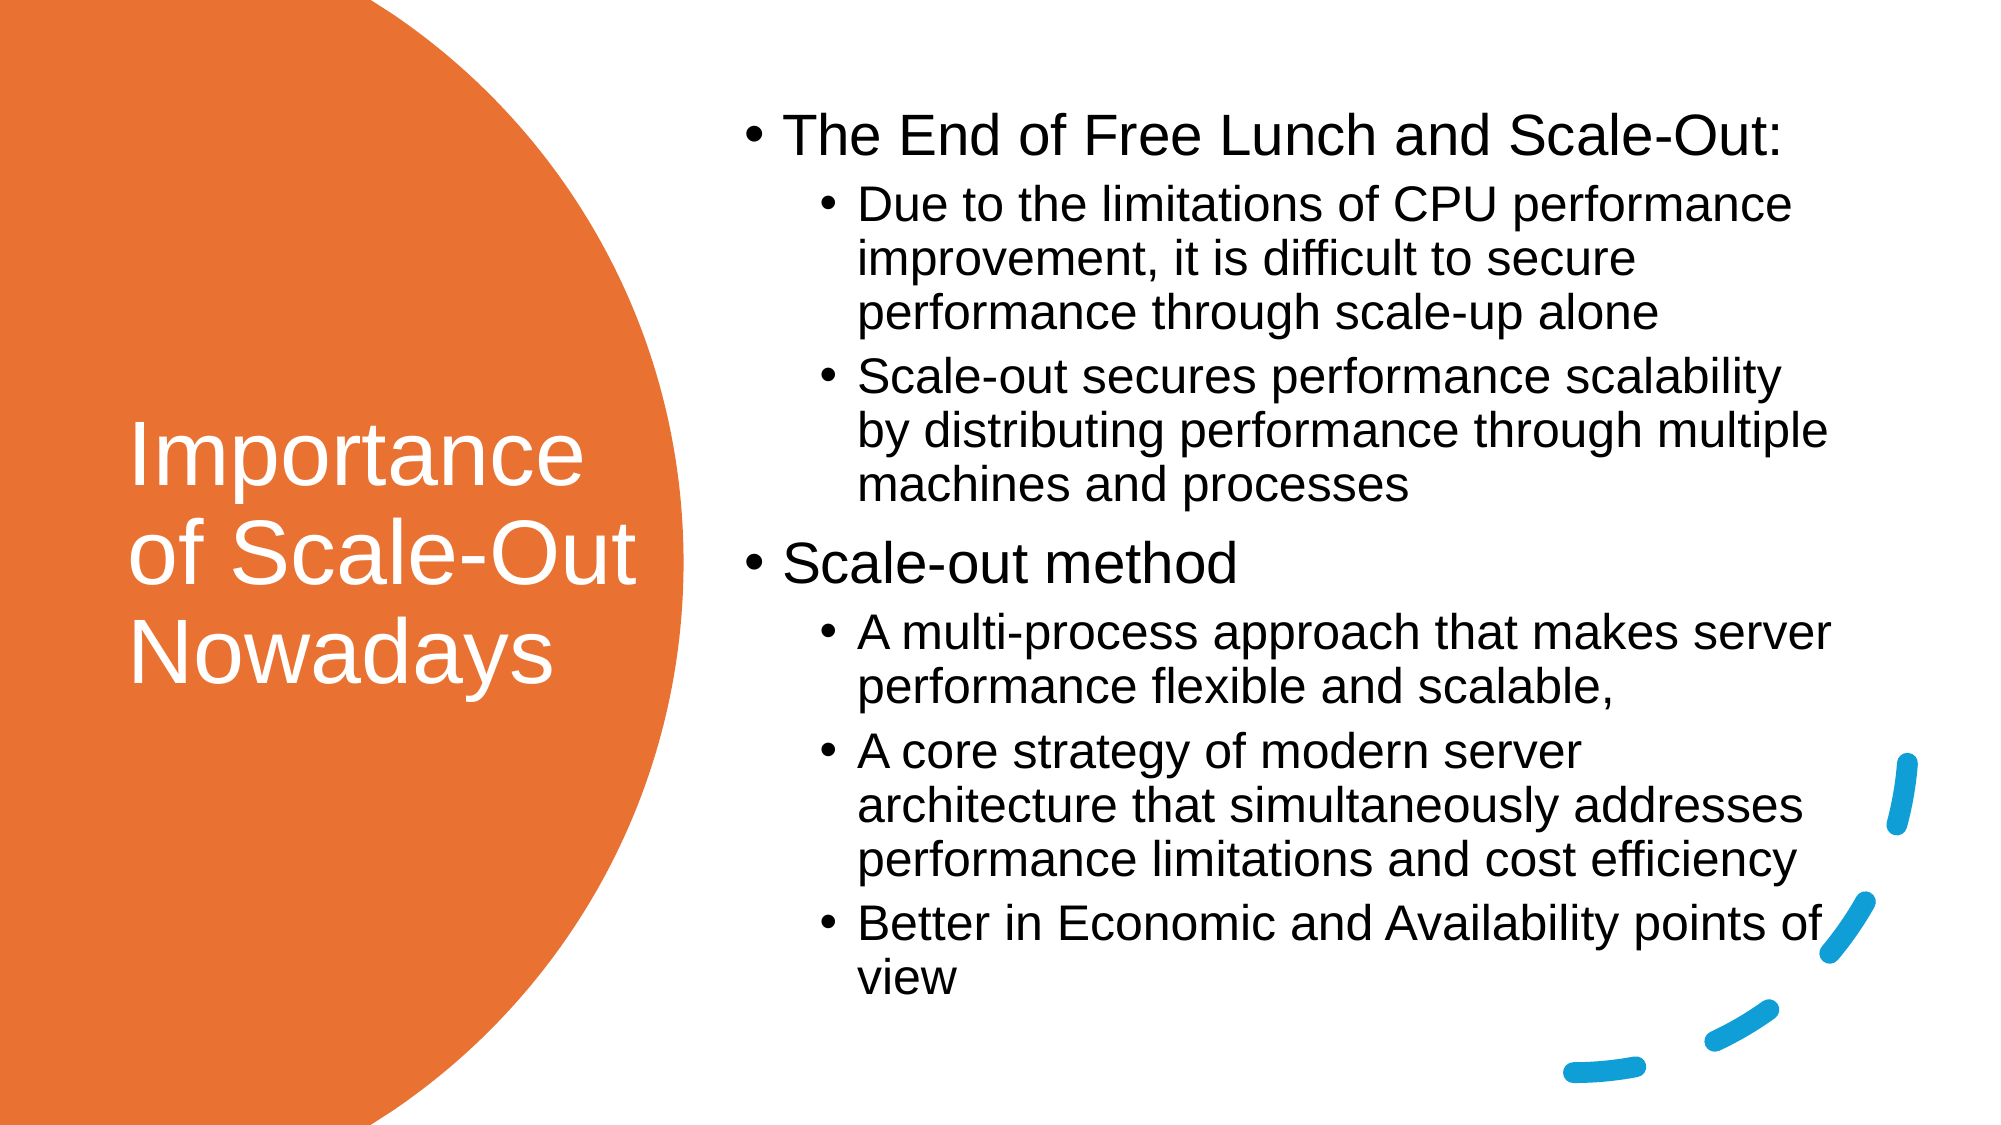

The End of Free Lunch and Scale-Out:
Due to the limitations of CPU performance improvement, it is difficult to secure performance through scale-up alone
Scale-out secures performance scalability by distributing performance through multiple machines and processes
Scale-out method
A multi-process approach that makes server performance flexible and scalable,
A core strategy of modern server architecture that simultaneously addresses performance limitations and cost efficiency
Better in Economic and Availability points of view
# Importance of Scale-Out Nowadays